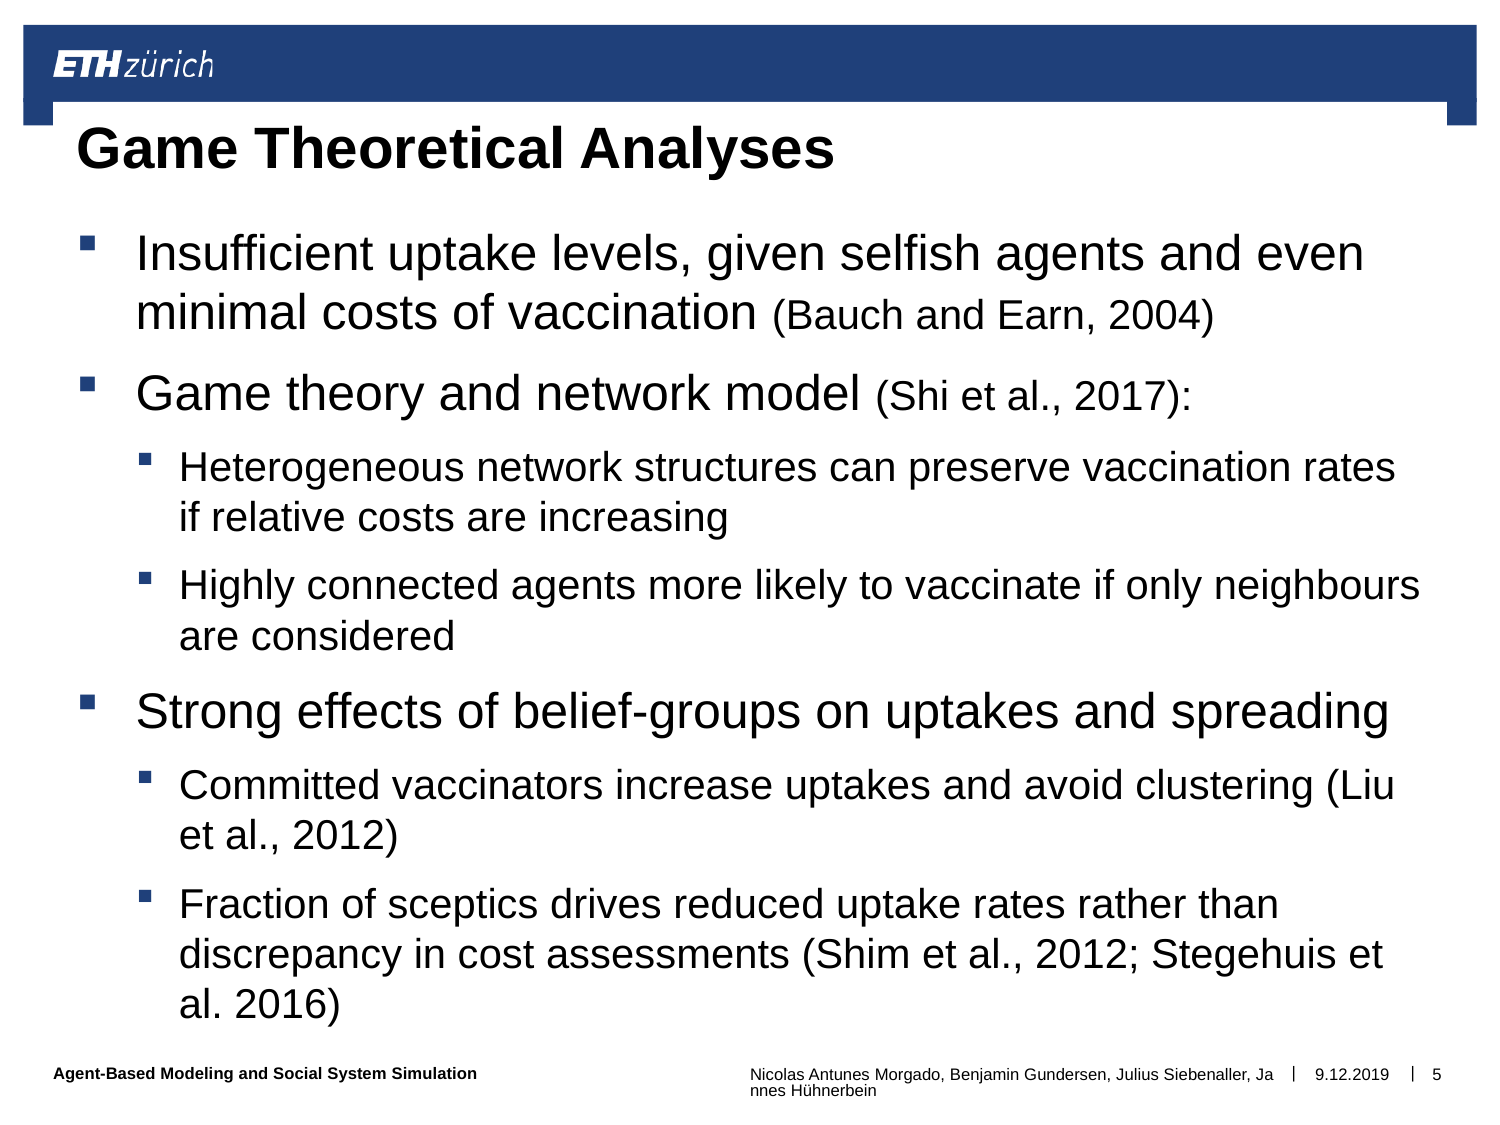

# Game Theoretical Analyses
Insufficient uptake levels, given selfish agents and even minimal costs of vaccination (Bauch and Earn, 2004)
Game theory and network model (Shi et al., 2017):
Heterogeneous network structures can preserve vaccination rates if relative costs are increasing
Highly connected agents more likely to vaccinate if only neighbours are considered
Strong effects of belief-groups on uptakes and spreading
Committed vaccinators increase uptakes and avoid clustering (Liu et al., 2012)
Fraction of sceptics drives reduced uptake rates rather than discrepancy in cost assessments (Shim et al., 2012; Stegehuis et al. 2016)
Nicolas Antunes Morgado, Benjamin Gundersen, Julius Siebenaller, Jannes Hühnerbein
9.12.2019
5